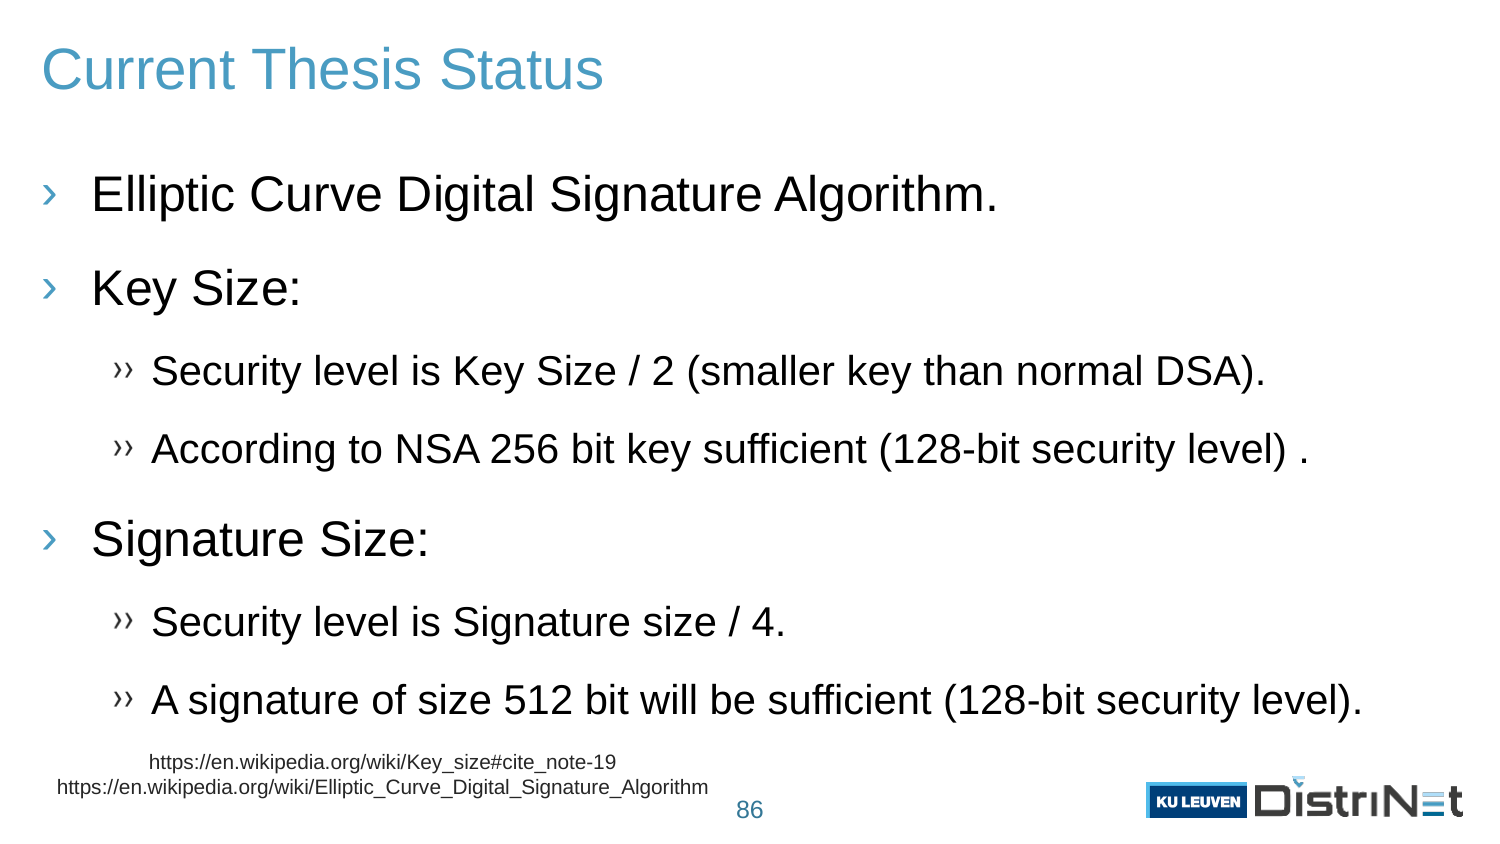

# Current Thesis Status
Elliptic Curve Digital Signature Algorithm.
Key Size:
Security level is Key Size / 2 (smaller key than normal DSA).
According to NSA 256 bit key sufficient (128-bit security level) .
Signature Size:
Security level is Signature size / 4.
A signature of size 512 bit will be sufficient (128-bit security level).

https://en.wikipedia.org/wiki/Key_size#cite_note-19
https://en.wikipedia.org/wiki/Elliptic_Curve_Digital_Signature_Algorithm
86